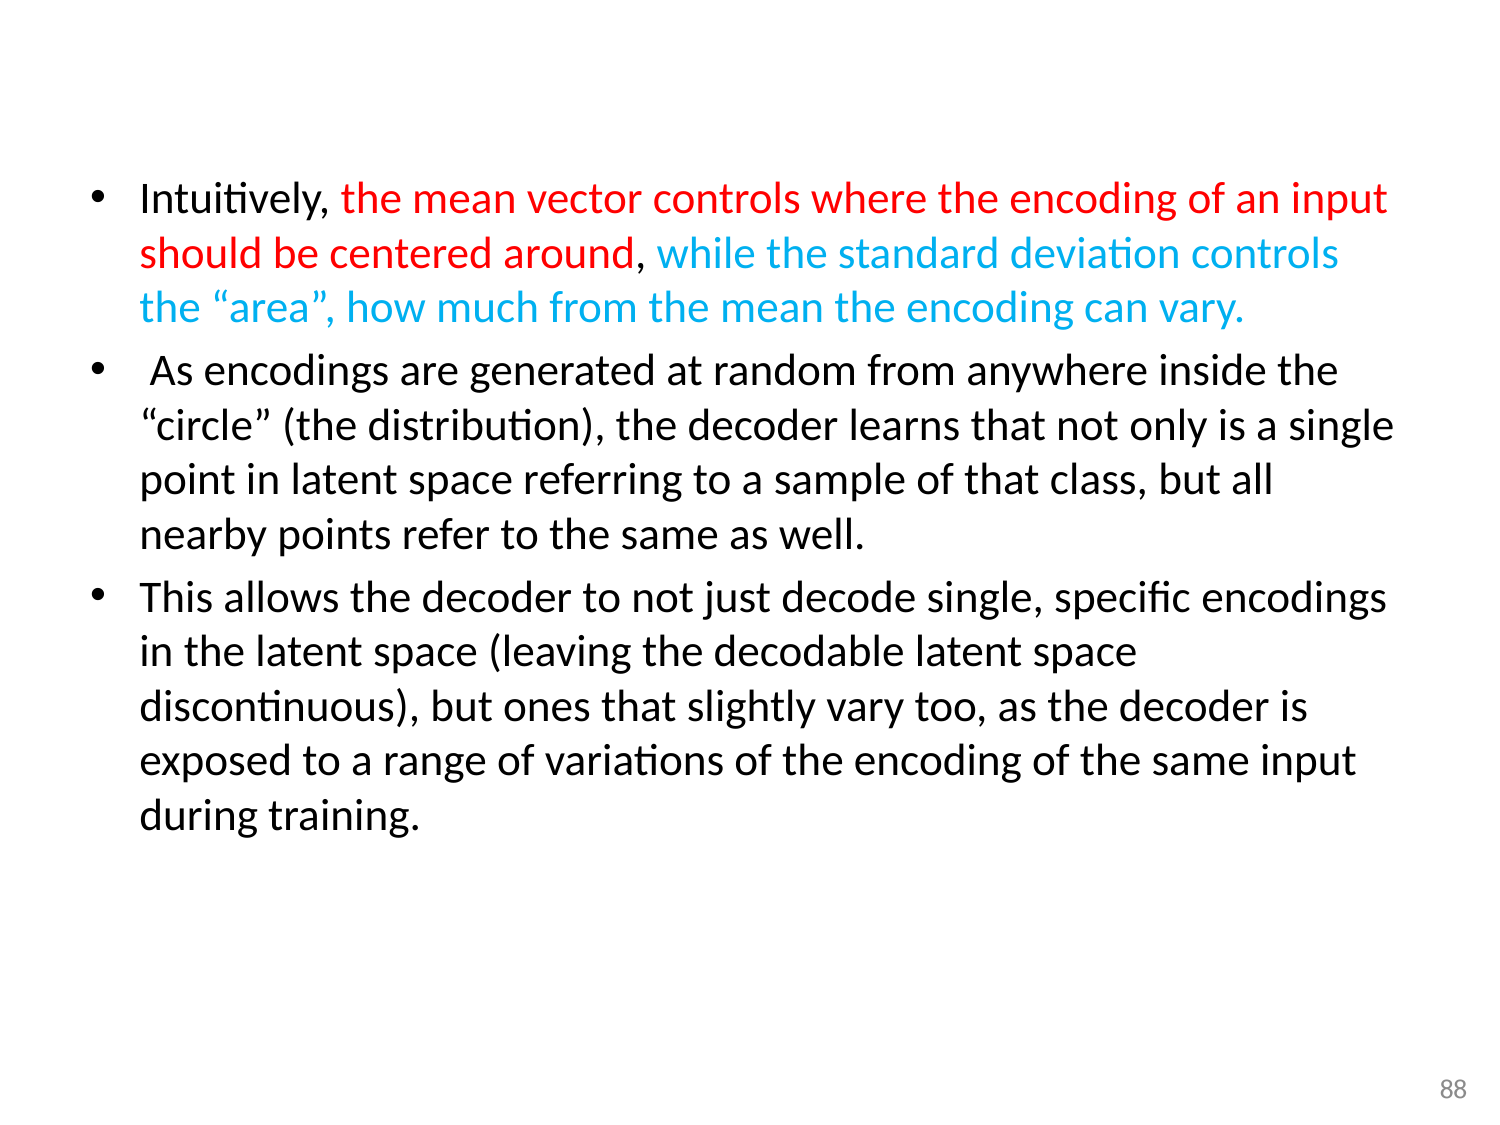

Intuitively, the mean vector controls where the encoding of an input should be centered around, while the standard deviation controls the “area”, how much from the mean the encoding can vary.
 As encodings are generated at random from anywhere inside the “circle” (the distribution), the decoder learns that not only is a single point in latent space referring to a sample of that class, but all nearby points refer to the same as well.
This allows the decoder to not just decode single, specific encodings in the latent space (leaving the decodable latent space discontinuous), but ones that slightly vary too, as the decoder is exposed to a range of variations of the encoding of the same input during training.
88